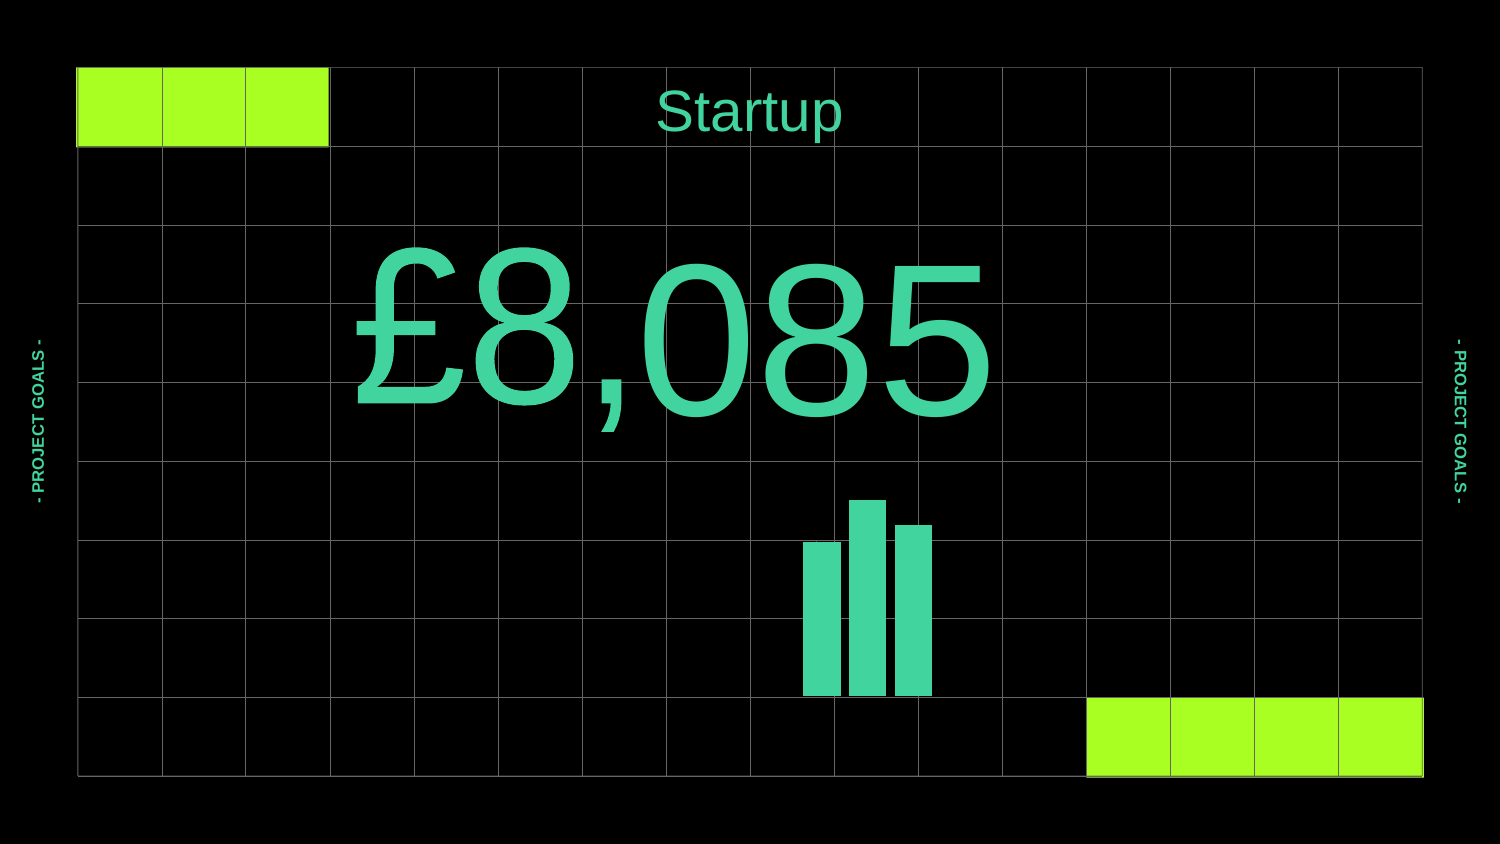

Startup
085
£8,
- PROJECT GOALS -
# - PROJECT GOALS -
In monthly revenue from one service